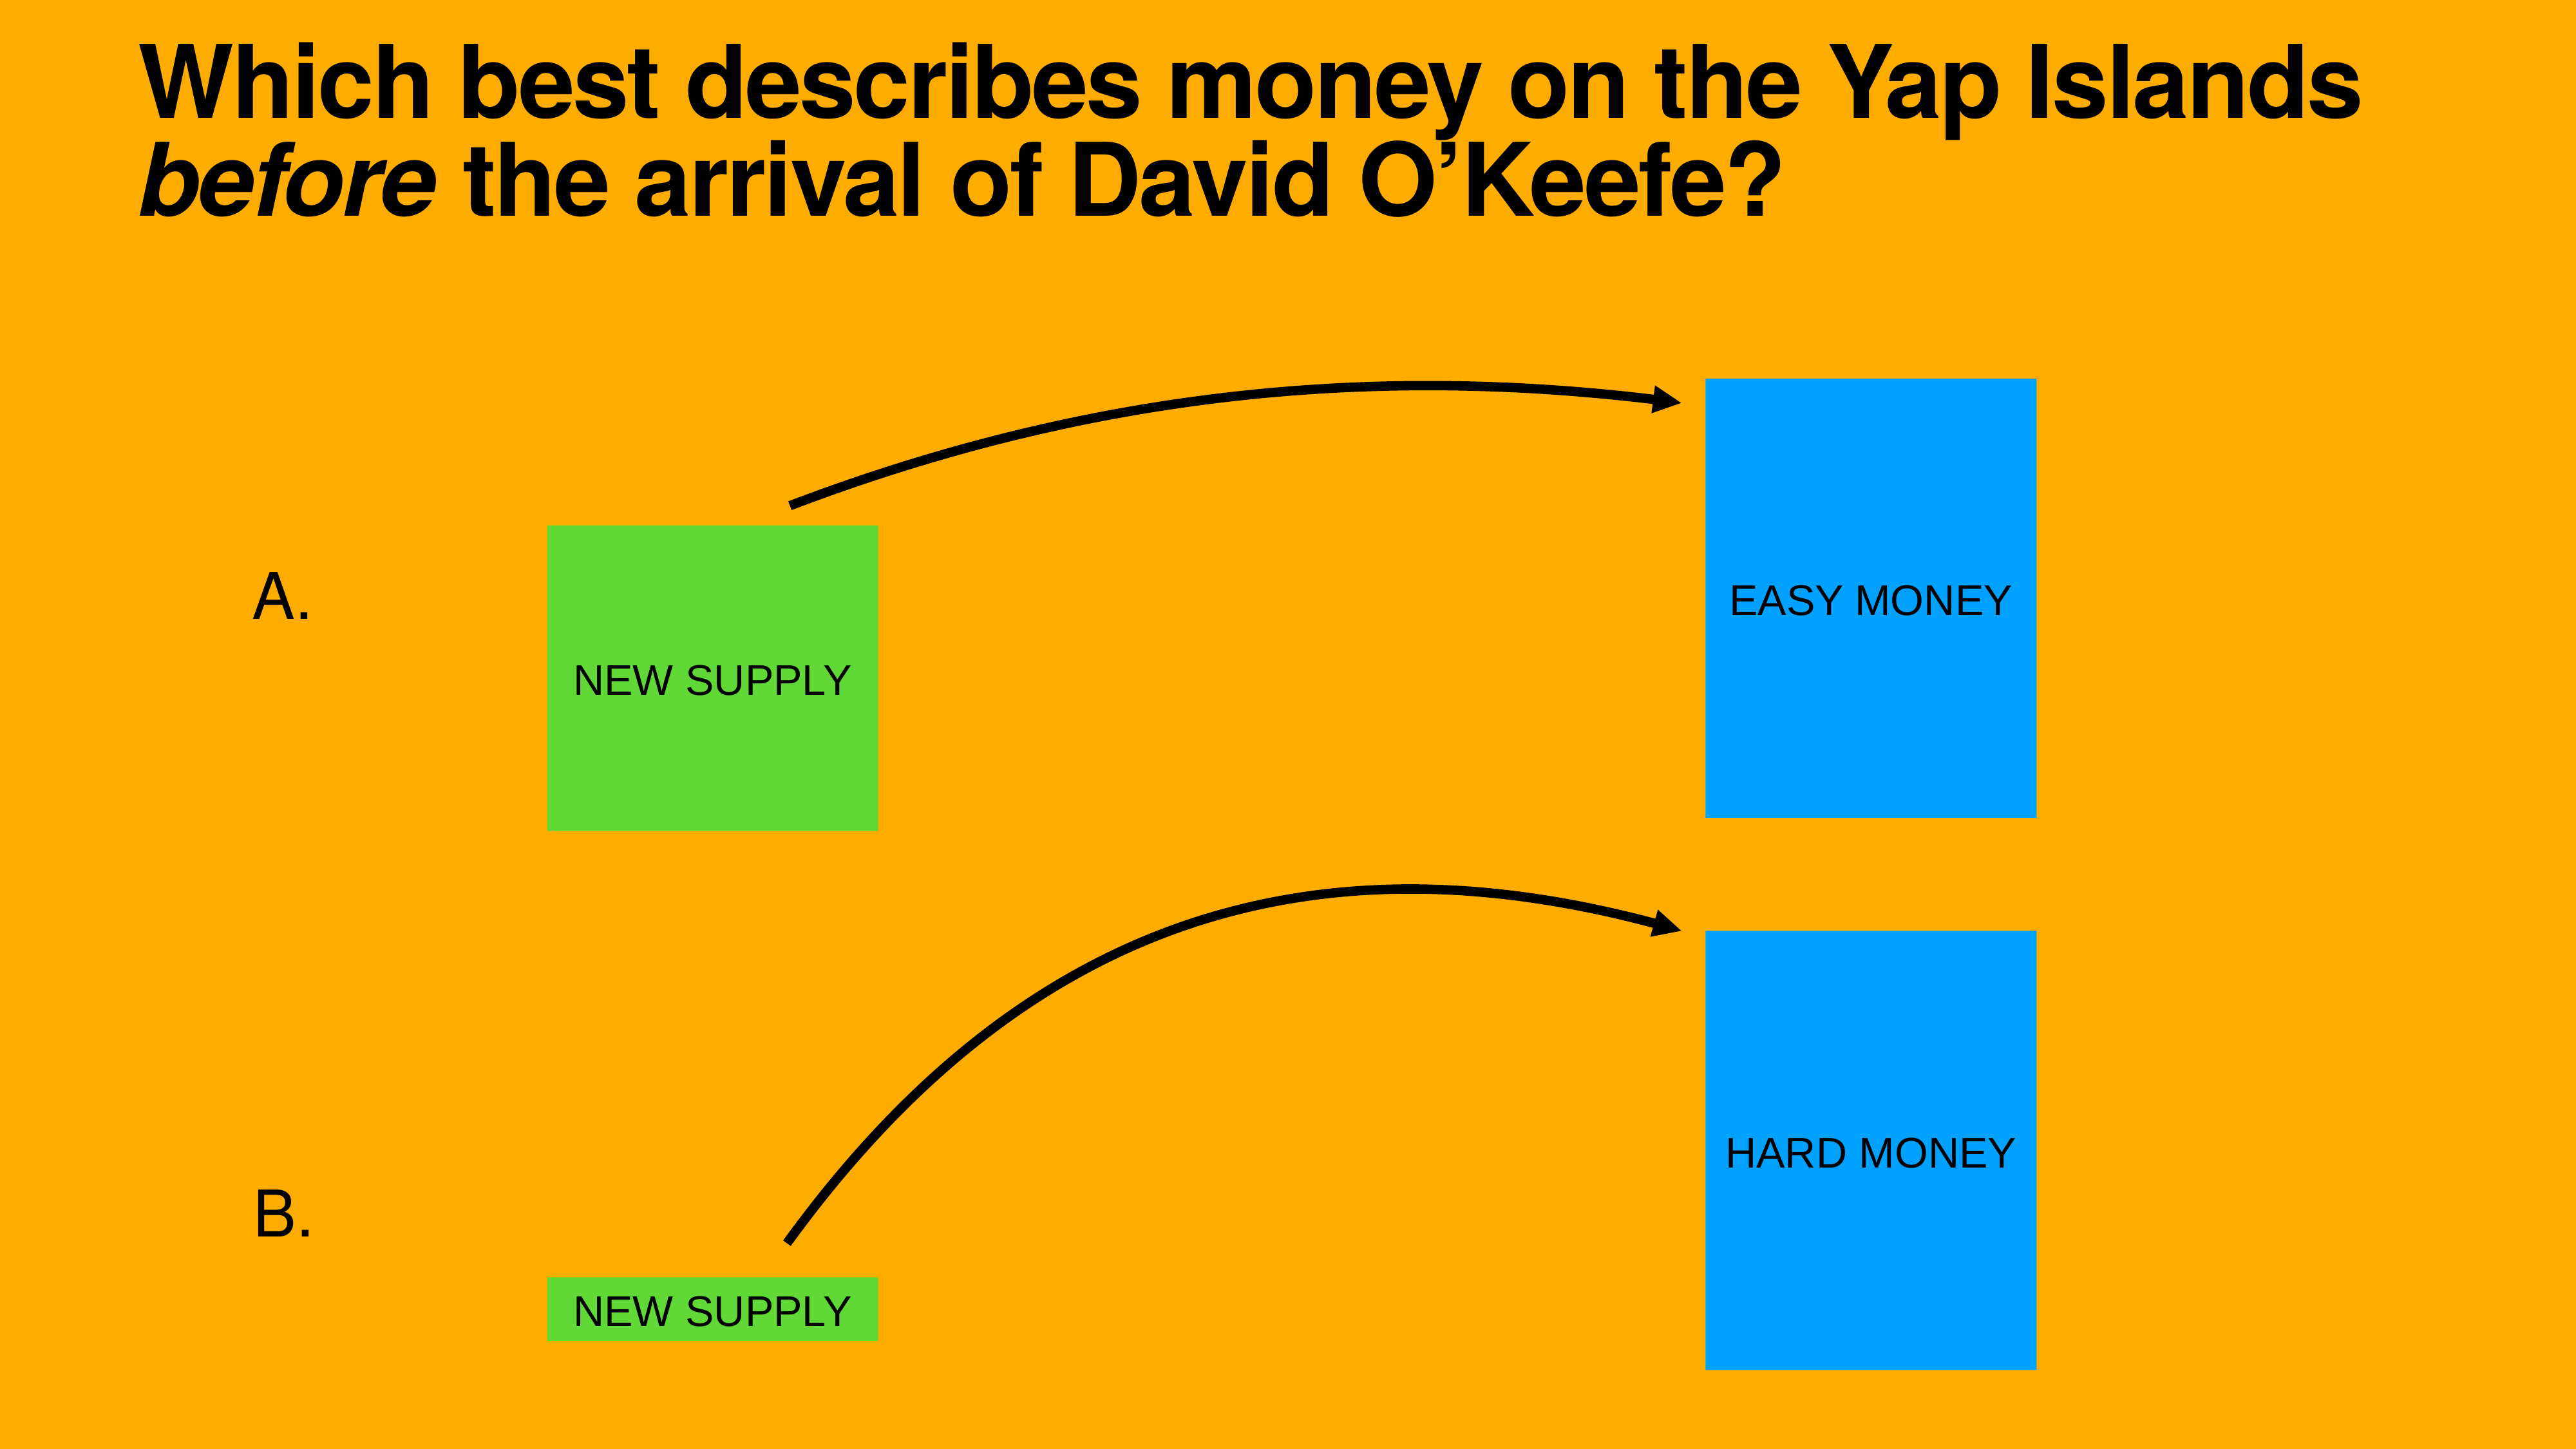

# Which best describes money on the Yap Islands before the arrival of David O’Keefe?
EASY MONEY

NEW SUPPLY
A.

HARD MONEY
B.
NEW SUPPLY